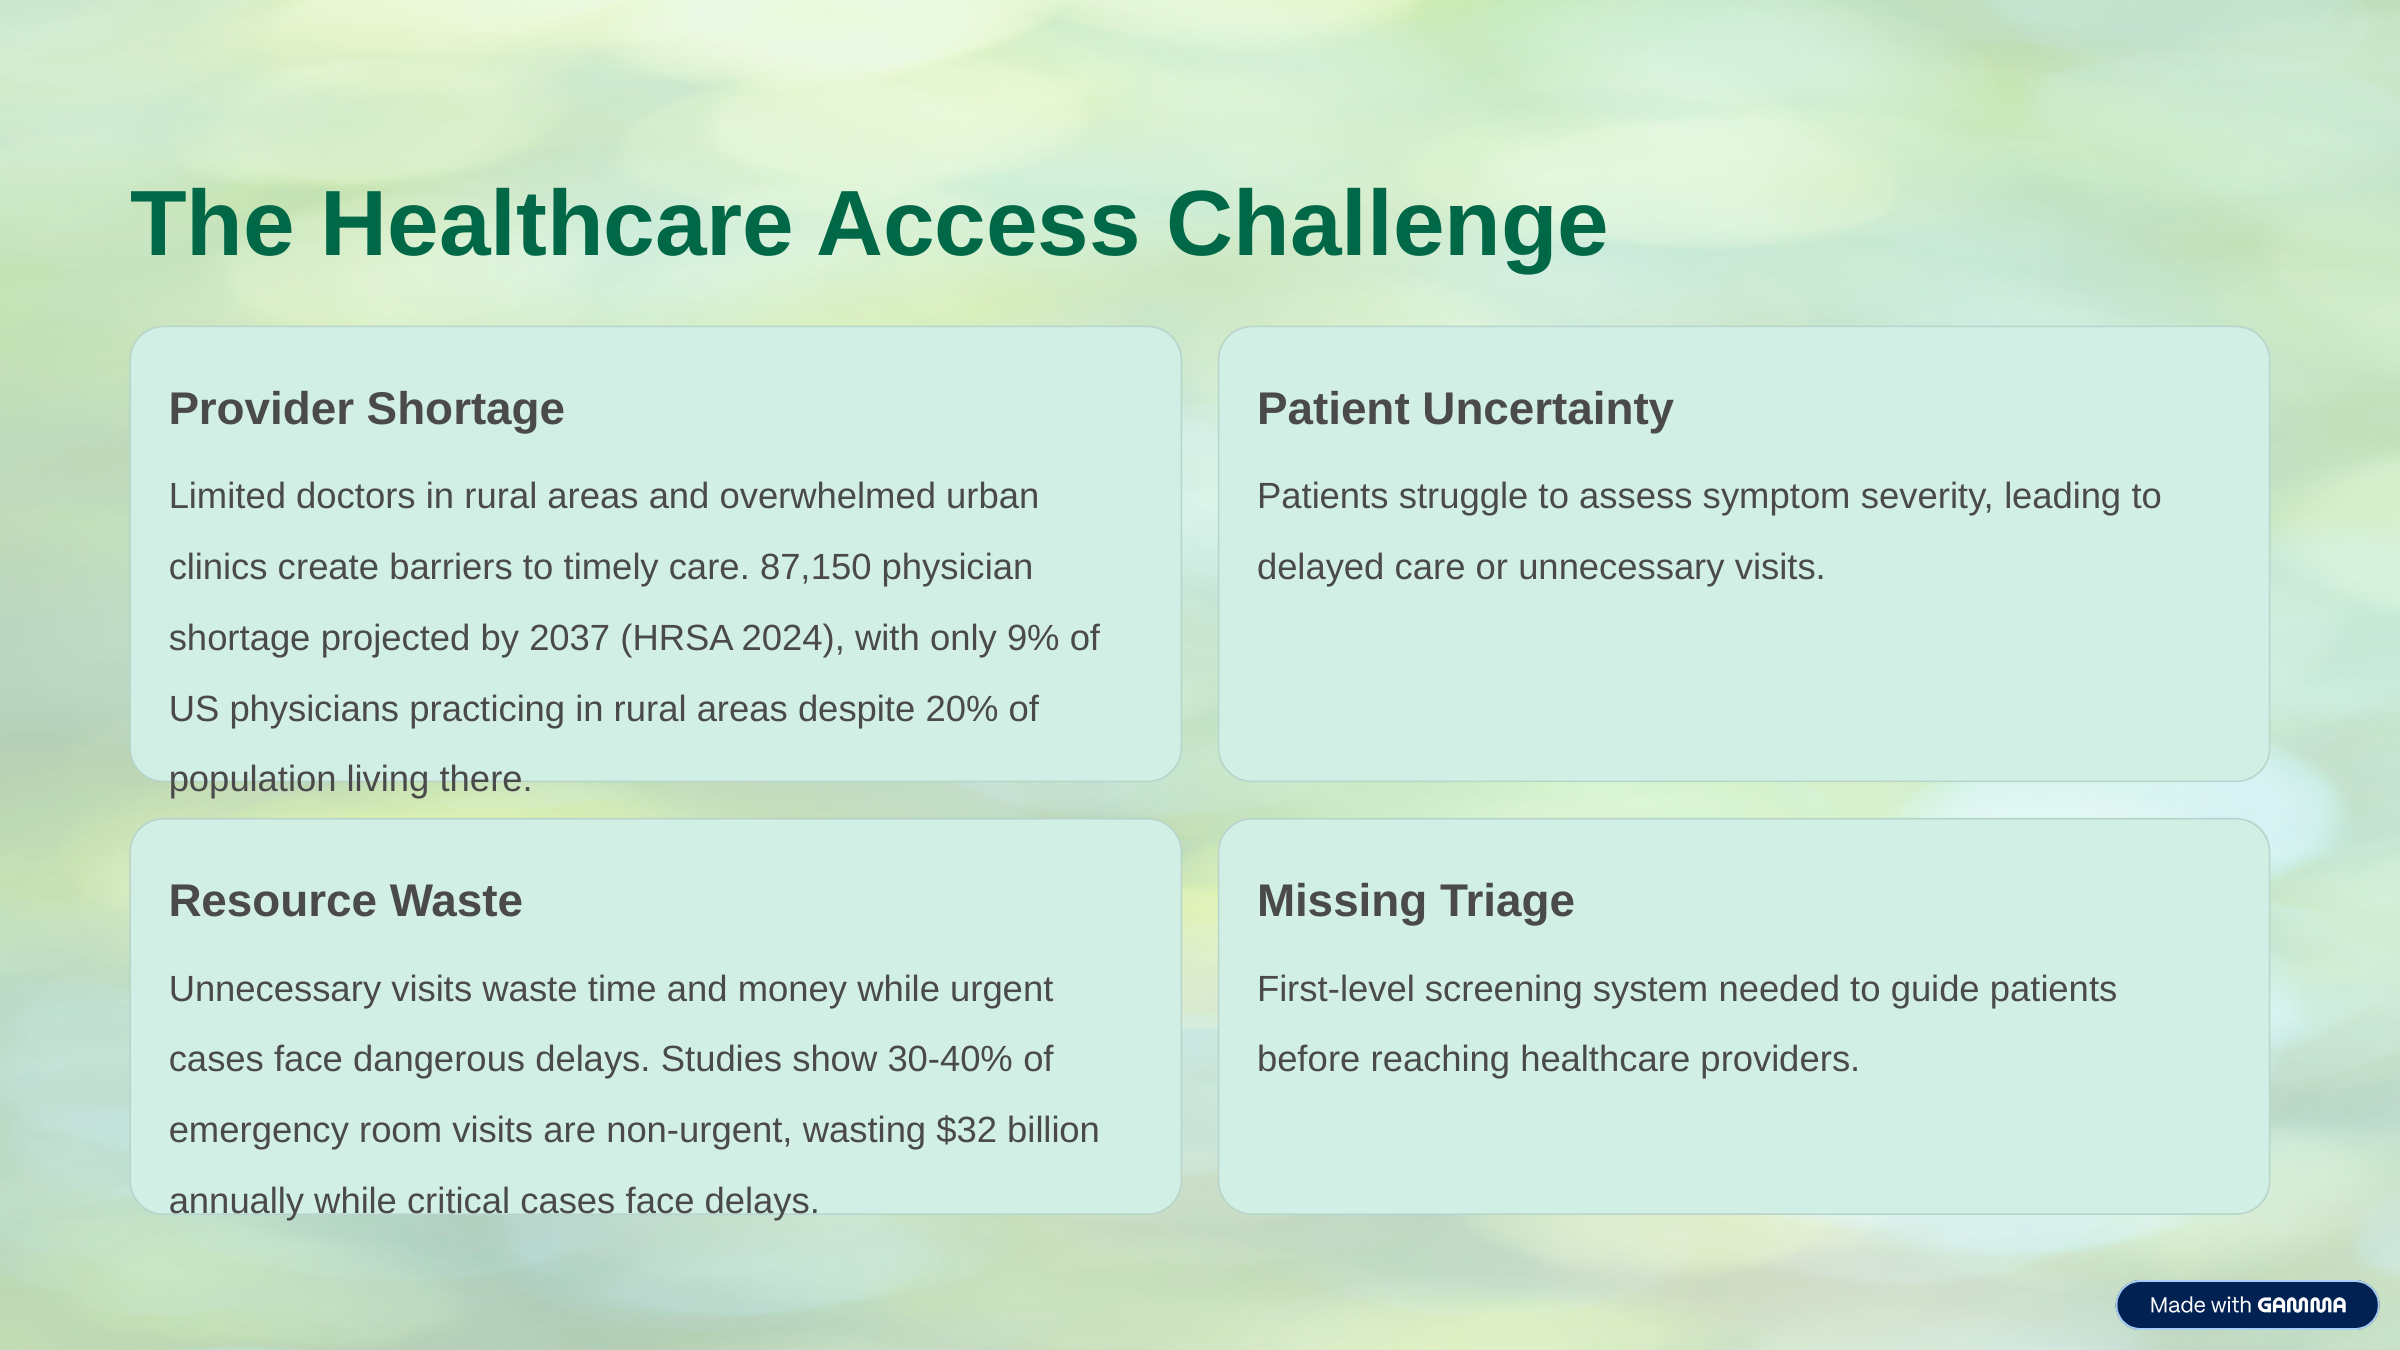

The Healthcare Access Challenge

Provider Shortage
Patient Uncertainty
Limited doctors in rural areas and overwhelmed urban clinics create barriers to timely care. 87,150 physician shortage projected by 2037 (HRSA 2024), with only 9% of US physicians practicing in rural areas despite 20% of population living there.
Patients struggle to assess symptom severity, leading to delayed care or unnecessary visits.

Resource Waste
Missing Triage
Unnecessary visits waste time and money while urgent cases face dangerous delays. Studies show 30-40% of emergency room visits are non-urgent, wasting $32 billion annually while critical cases face delays.
First-level screening system needed to guide patients before reaching healthcare providers.